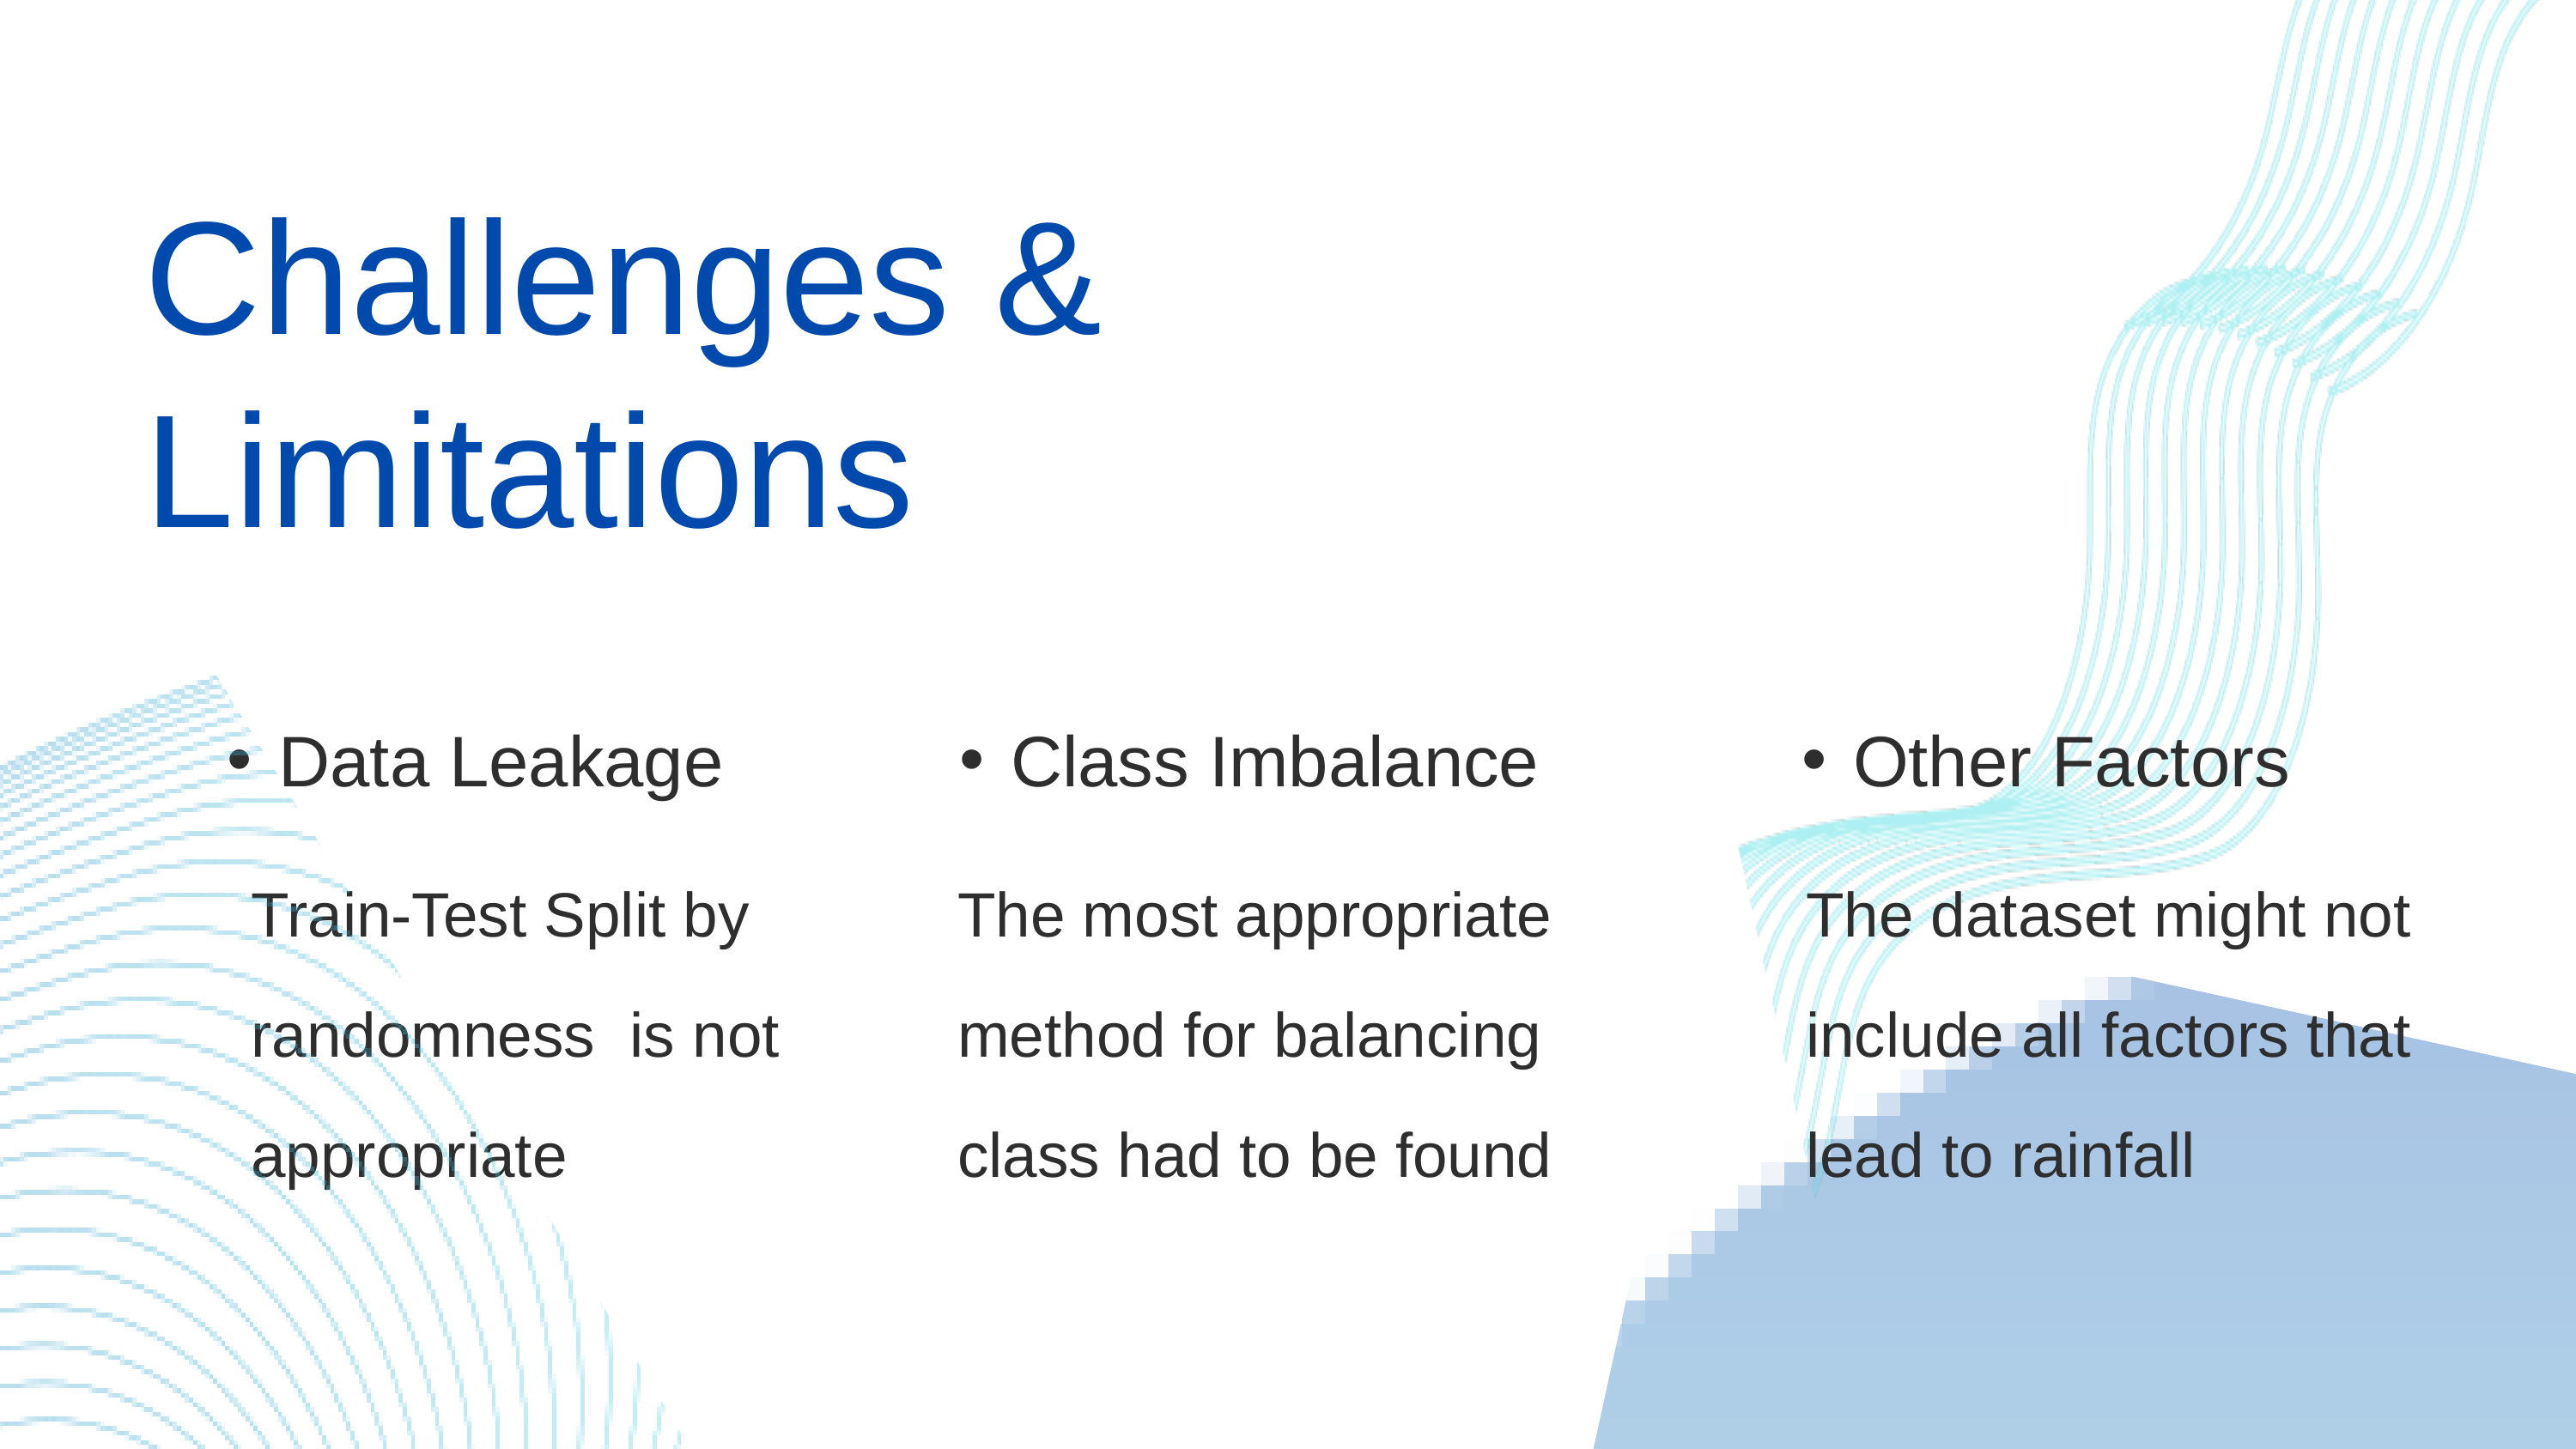

Challenges & Limitations
Data Leakage
Class Imbalance
Other Factors
Train-Test Split by randomness  is not appropriate
The most appropriate method for balancing class had to be found
The dataset might not include all factors that lead to rainfall